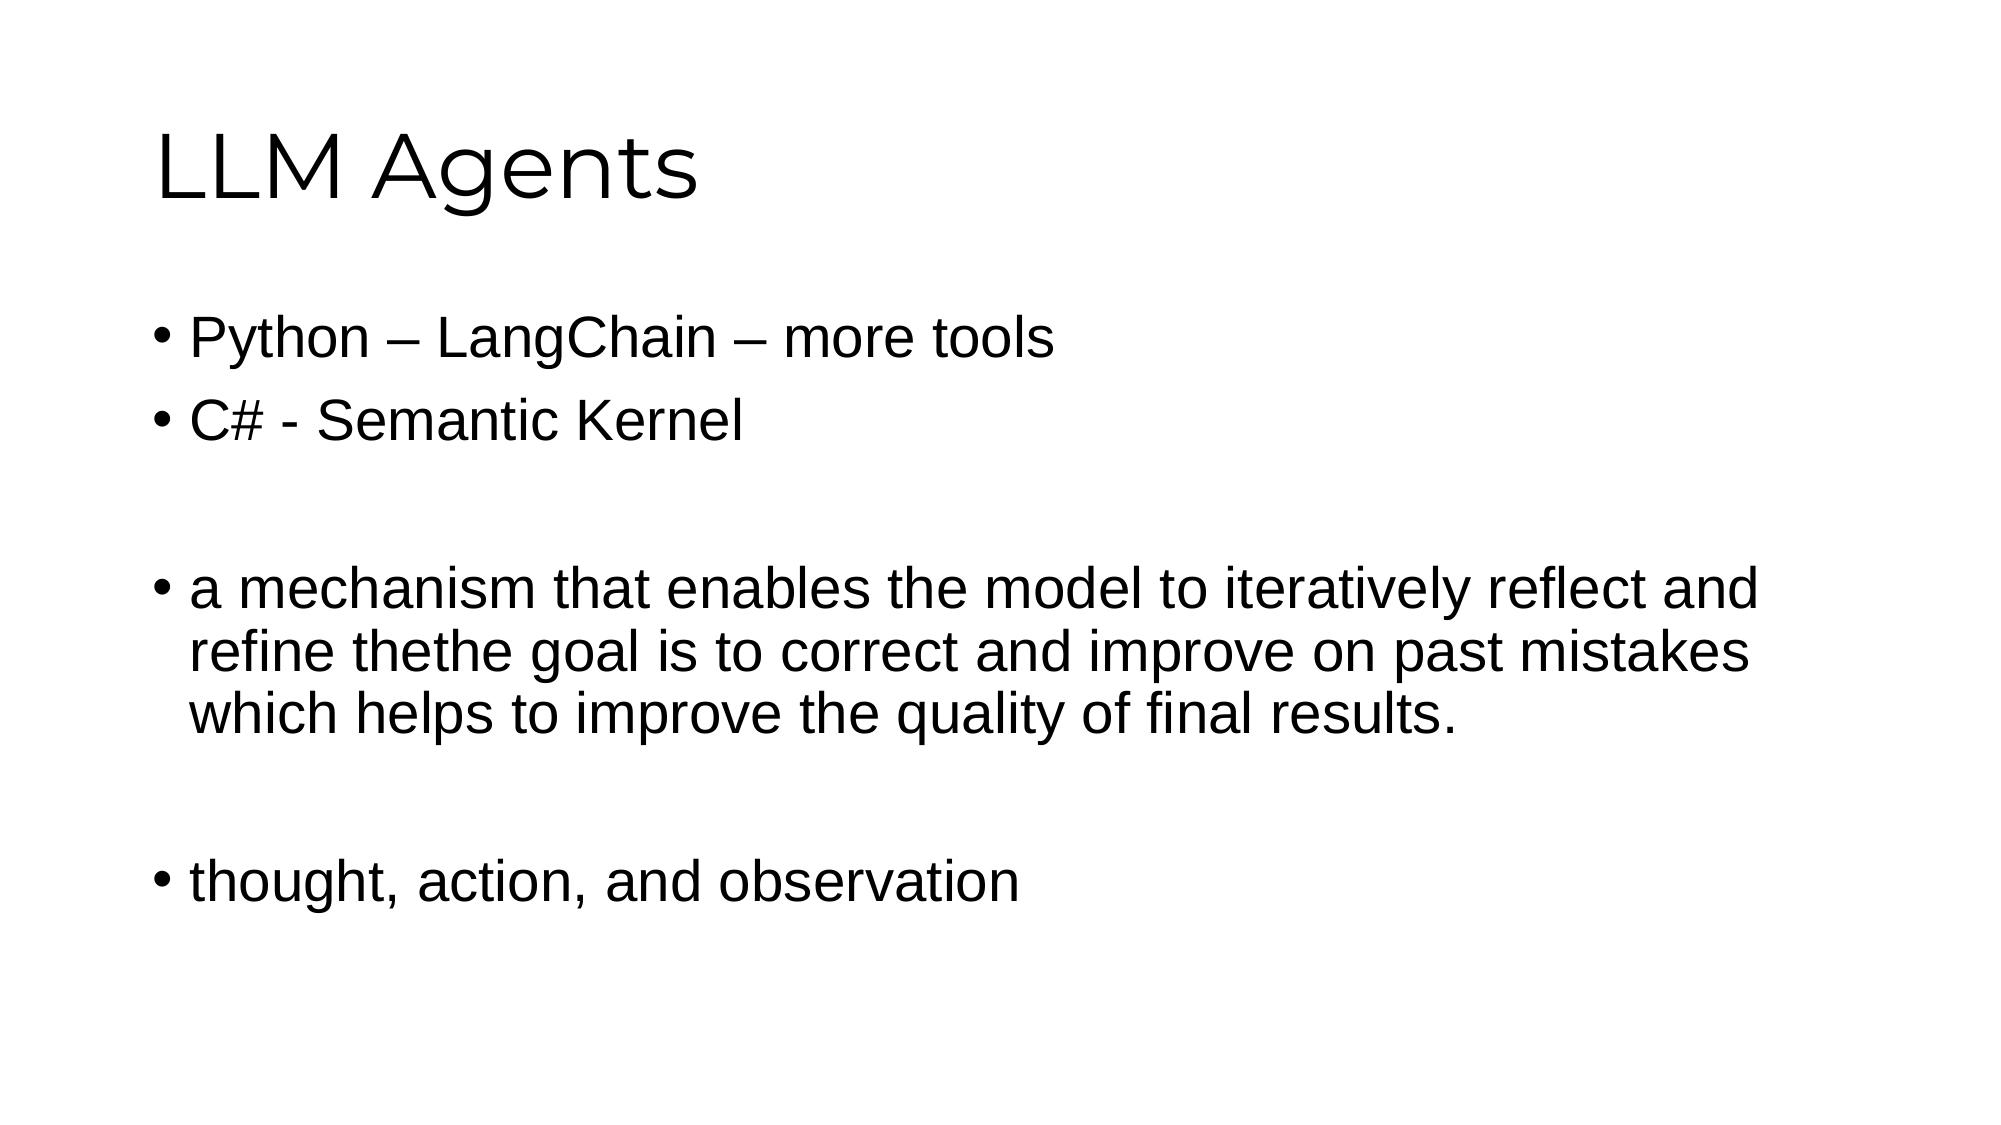

# LLM Agents
Python – LangChain – more tools
C# - Semantic Kernel

a mechanism that enables the model to iteratively reflect and refine thethe goal is to correct and improve on past mistakes which helps to improve the quality of final results.

thought, action, and observation